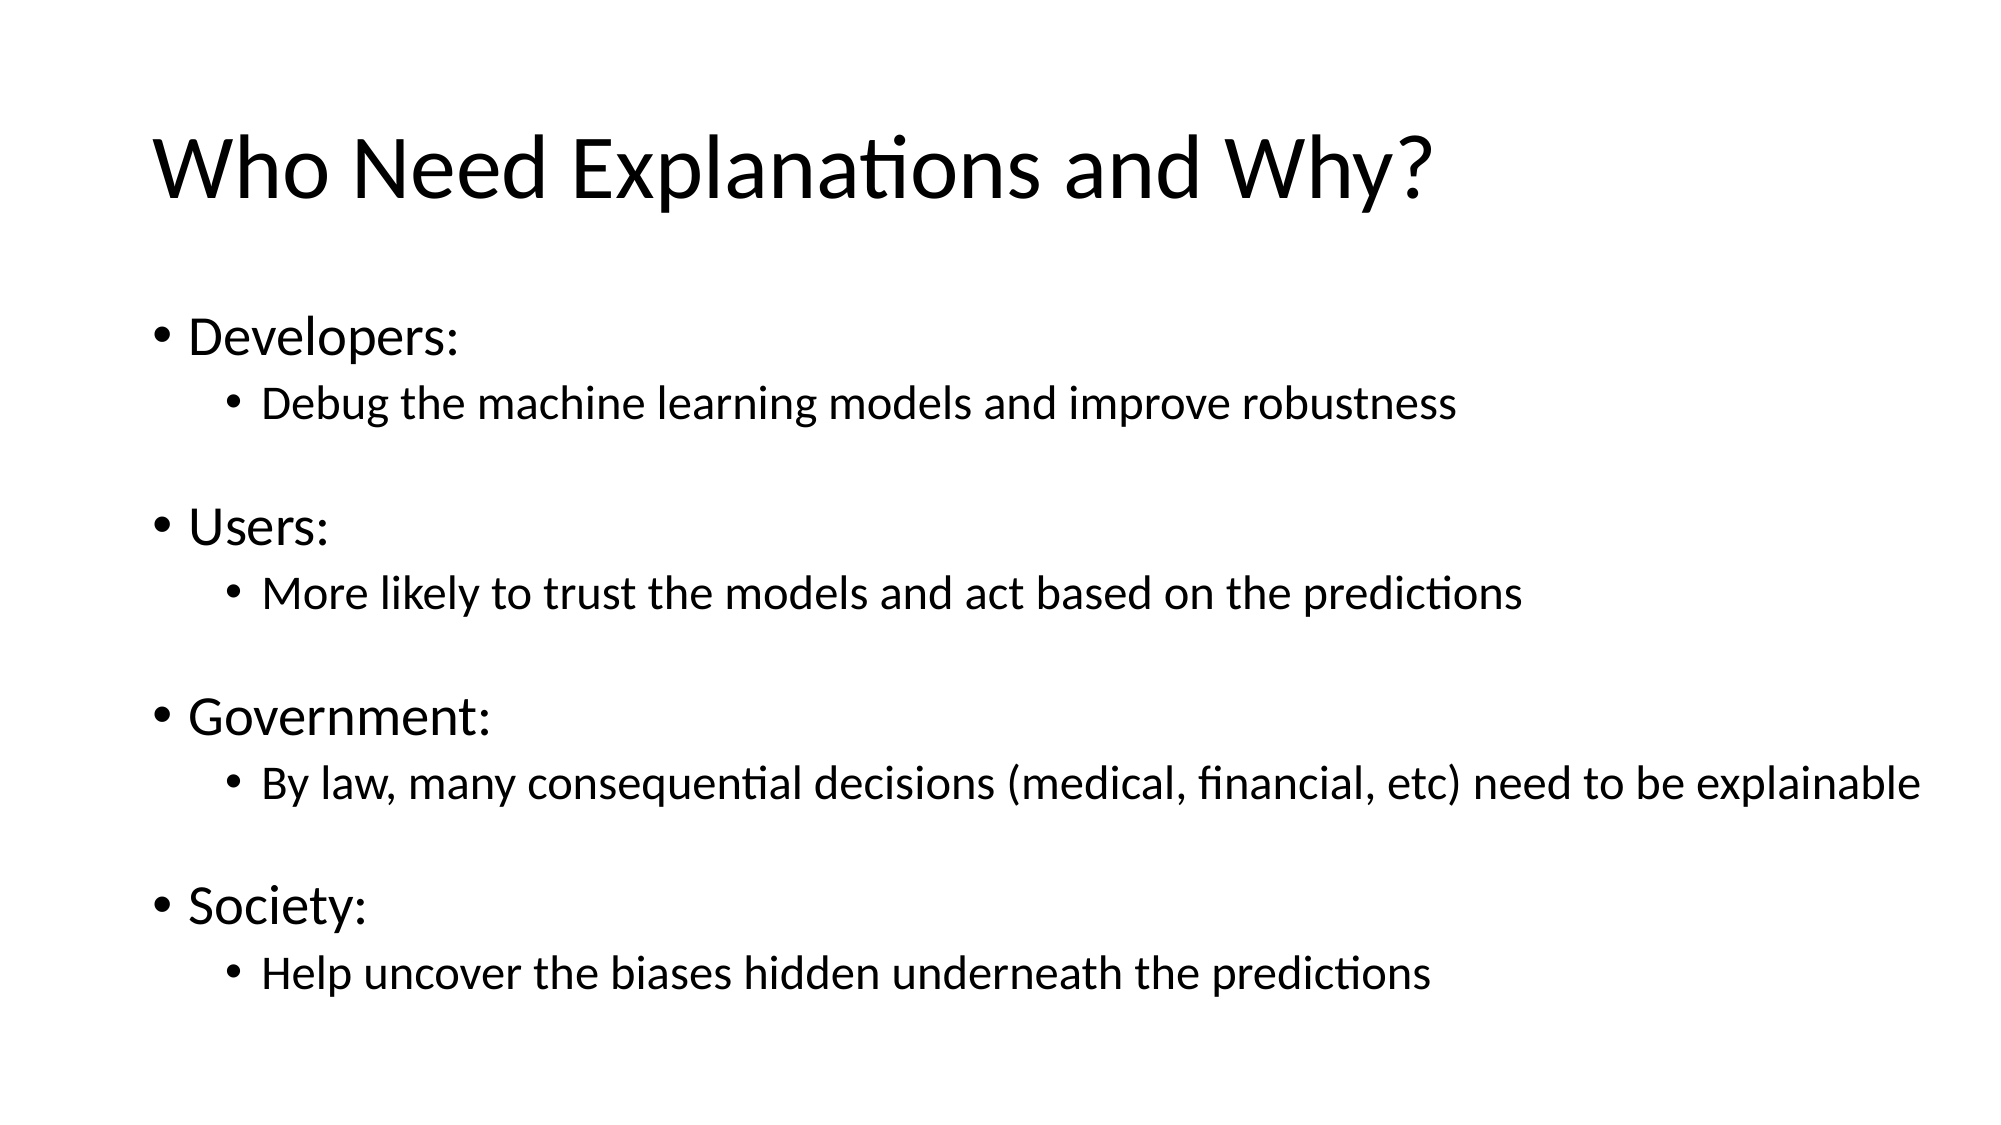

# Who Need Explanations and Why?
Developers:
Debug the machine learning models and improve robustness

Users:
More likely to trust the models and act based on the predictions

Government:
By law, many consequential decisions (medical, financial, etc) need to be explainable

Society:
Help uncover the biases hidden underneath the predictions